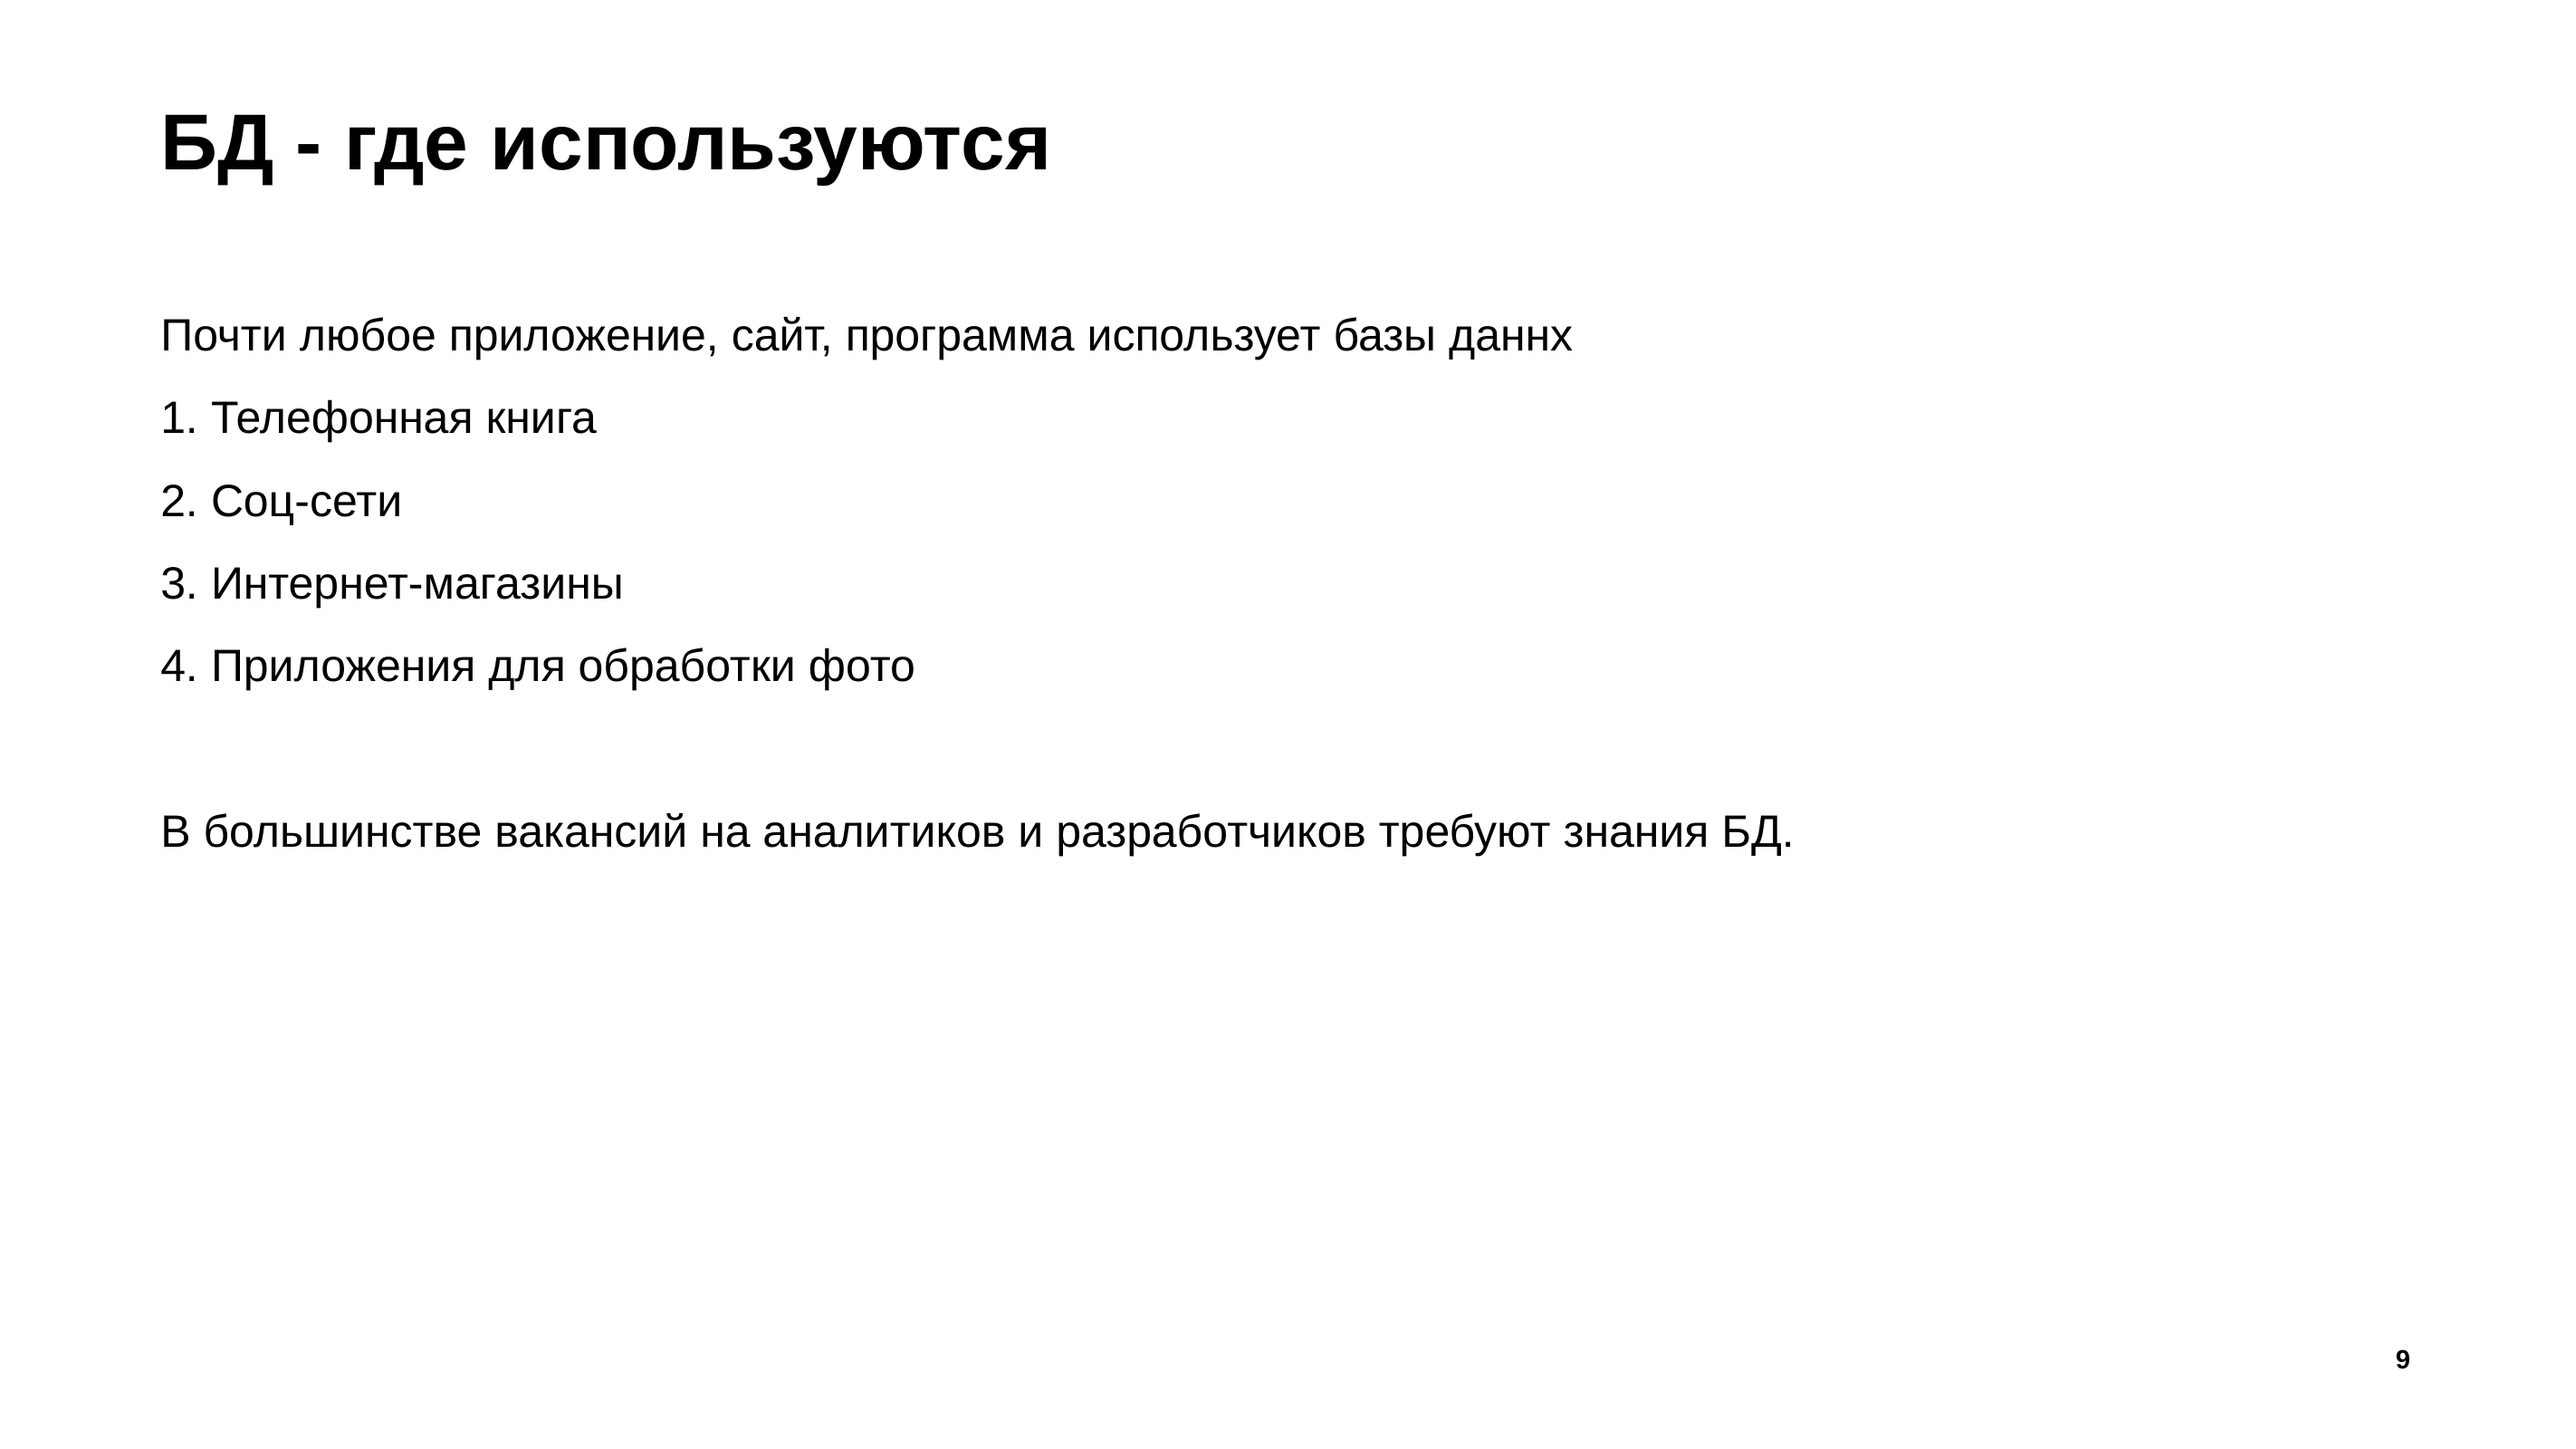

# БД - где используются
Почти любое приложение, сайт, программа использует базы даннх
1. Телефонная книга
2. Соц-сети
3. Интернет-магазины
4. Приложения для обработки фото

В большинстве вакансий на аналитиков и разработчиков требуют знания БД.

9